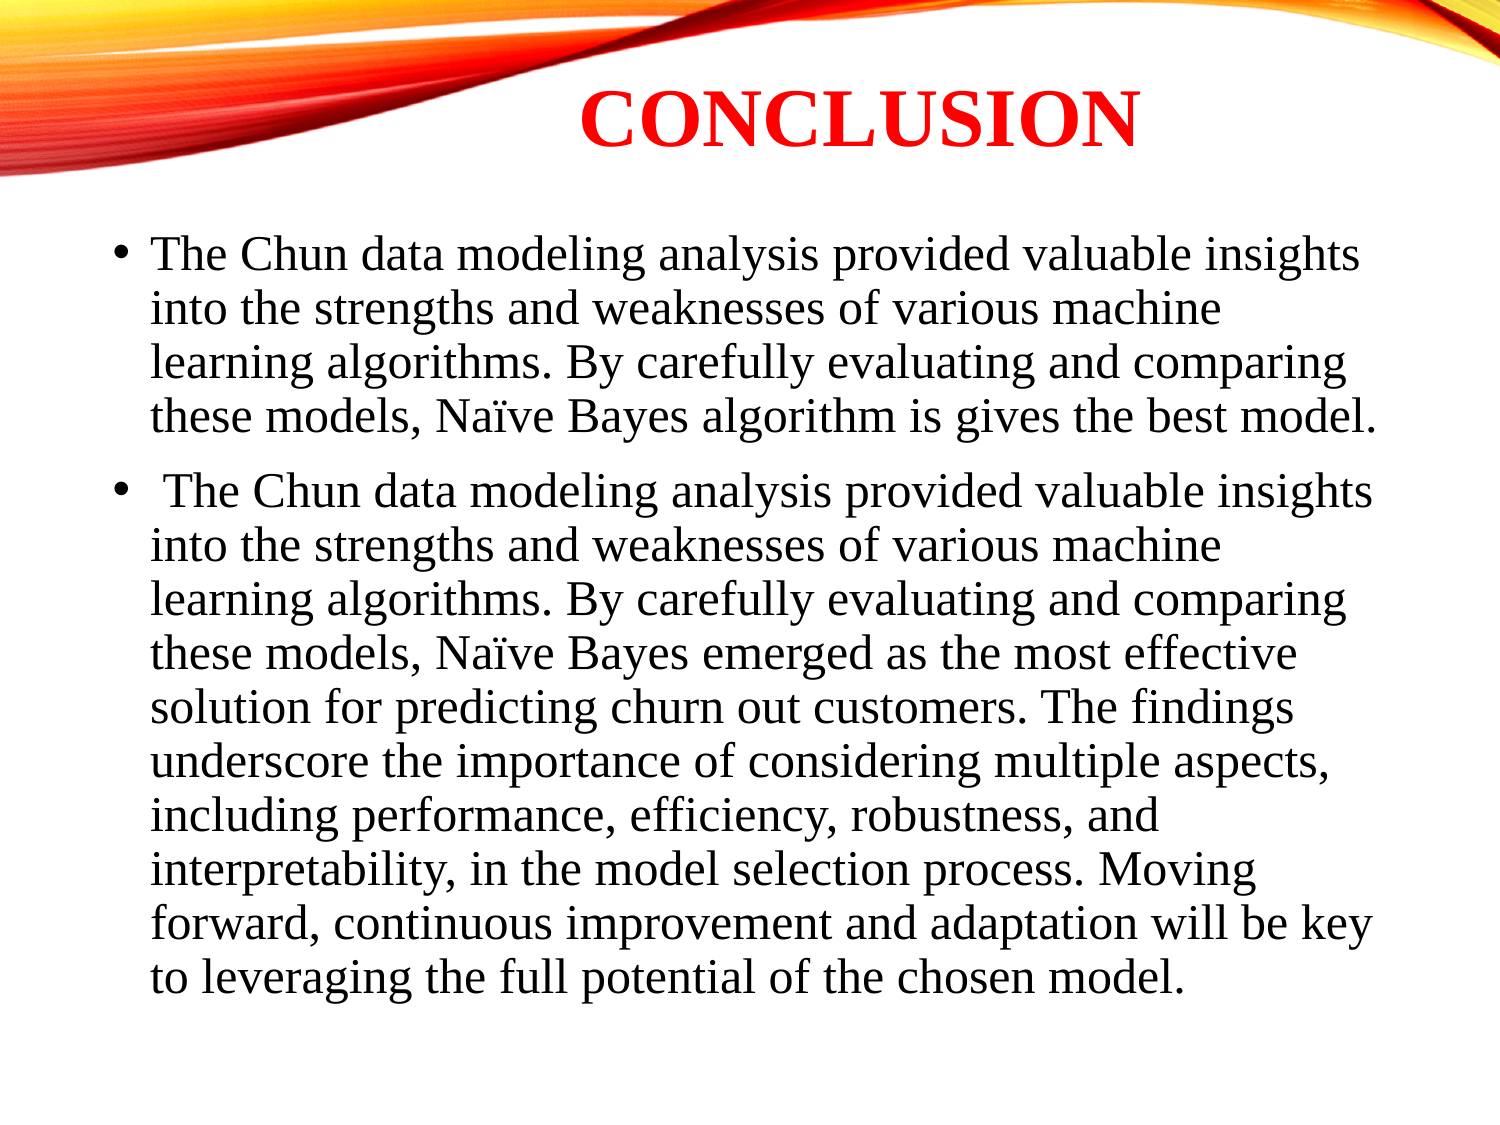

# Conclusion
The Chun data modeling analysis provided valuable insights into the strengths and weaknesses of various machine learning algorithms. By carefully evaluating and comparing these models, Naïve Bayes algorithm is gives the best model.
 The Chun data modeling analysis provided valuable insights into the strengths and weaknesses of various machine learning algorithms. By carefully evaluating and comparing these models, Naïve Bayes emerged as the most effective solution for predicting churn out customers. The findings underscore the importance of considering multiple aspects, including performance, efficiency, robustness, and interpretability, in the model selection process. Moving forward, continuous improvement and adaptation will be key to leveraging the full potential of the chosen model.